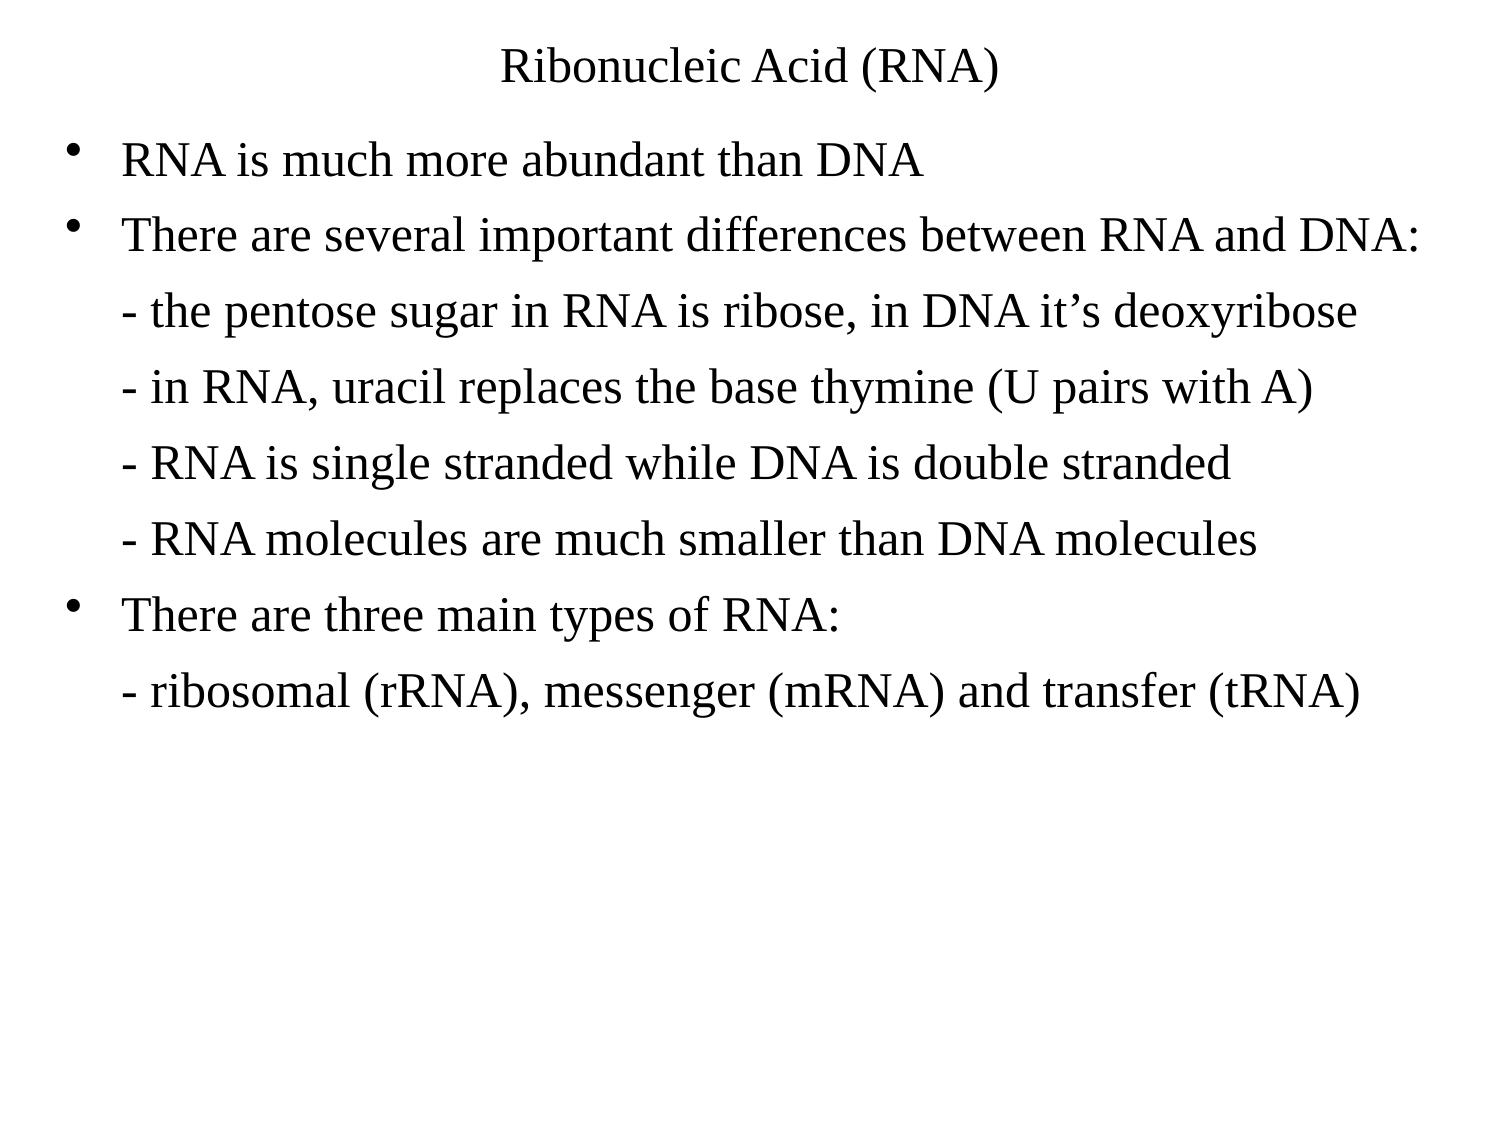

# Ribonucleic Acid (RNA)
RNA is much more abundant than DNA
There are several important differences between RNA and DNA:
	- the pentose sugar in RNA is ribose, in DNA it’s deoxyribose
	- in RNA, uracil replaces the base thymine (U pairs with A)
	- RNA is single stranded while DNA is double stranded
	- RNA molecules are much smaller than DNA molecules
There are three main types of RNA:
	- ribosomal (rRNA), messenger (mRNA) and transfer (tRNA)